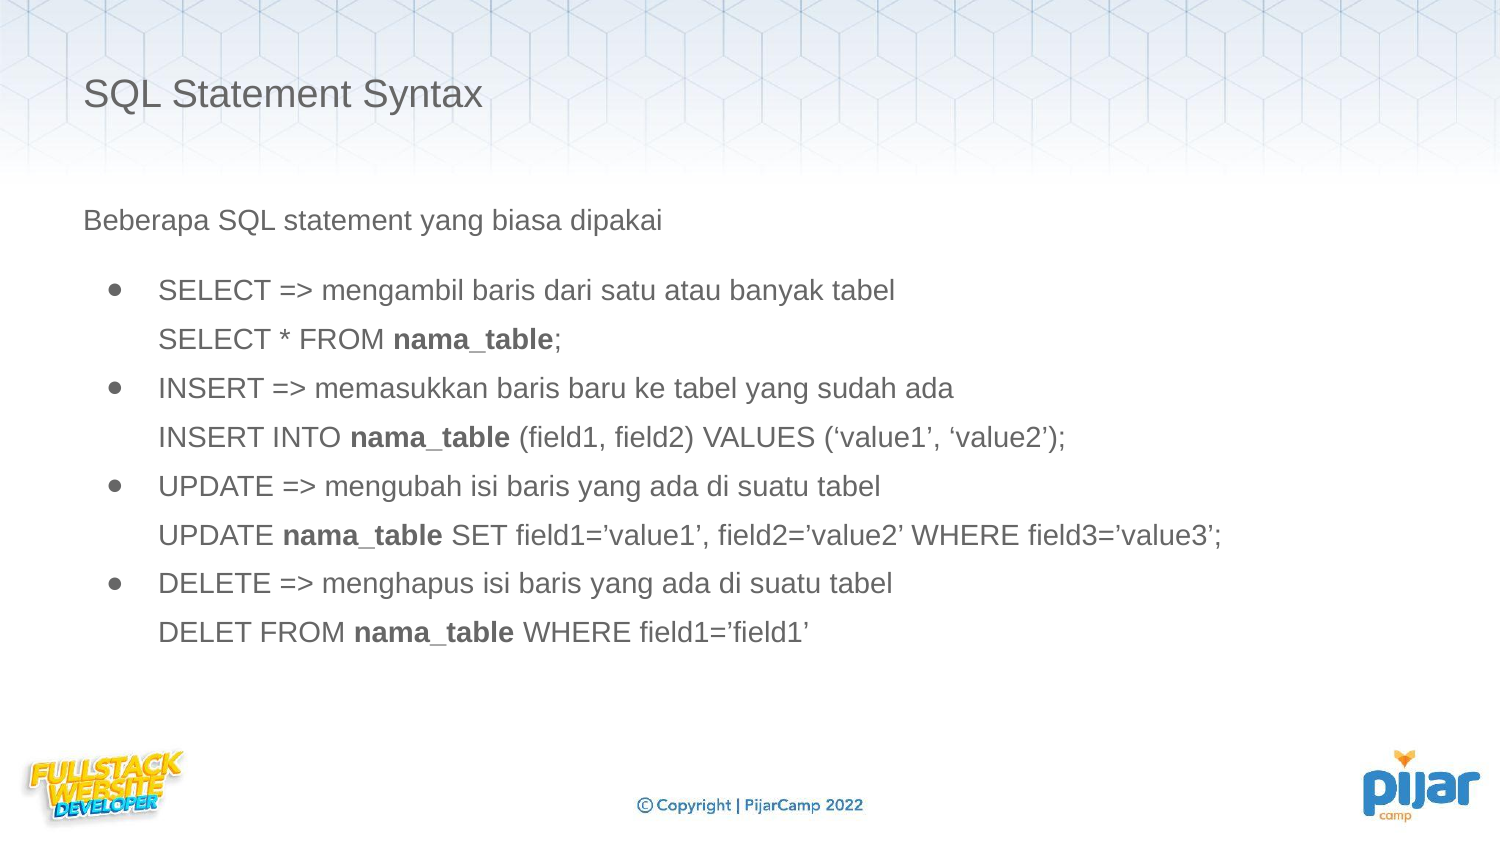

SQL Statement Syntax
Beberapa SQL statement yang biasa dipakai
SELECT => mengambil baris dari satu atau banyak tabel
SELECT * FROM nama_table;
INSERT => memasukkan baris baru ke tabel yang sudah ada
INSERT INTO nama_table (field1, field2) VALUES (‘value1’, ‘value2’);
UPDATE => mengubah isi baris yang ada di suatu tabel
UPDATE nama_table SET field1=’value1’, field2=’value2’ WHERE field3=’value3’;
DELETE => menghapus isi baris yang ada di suatu tabel
DELET FROM nama_table WHERE field1=’field1’